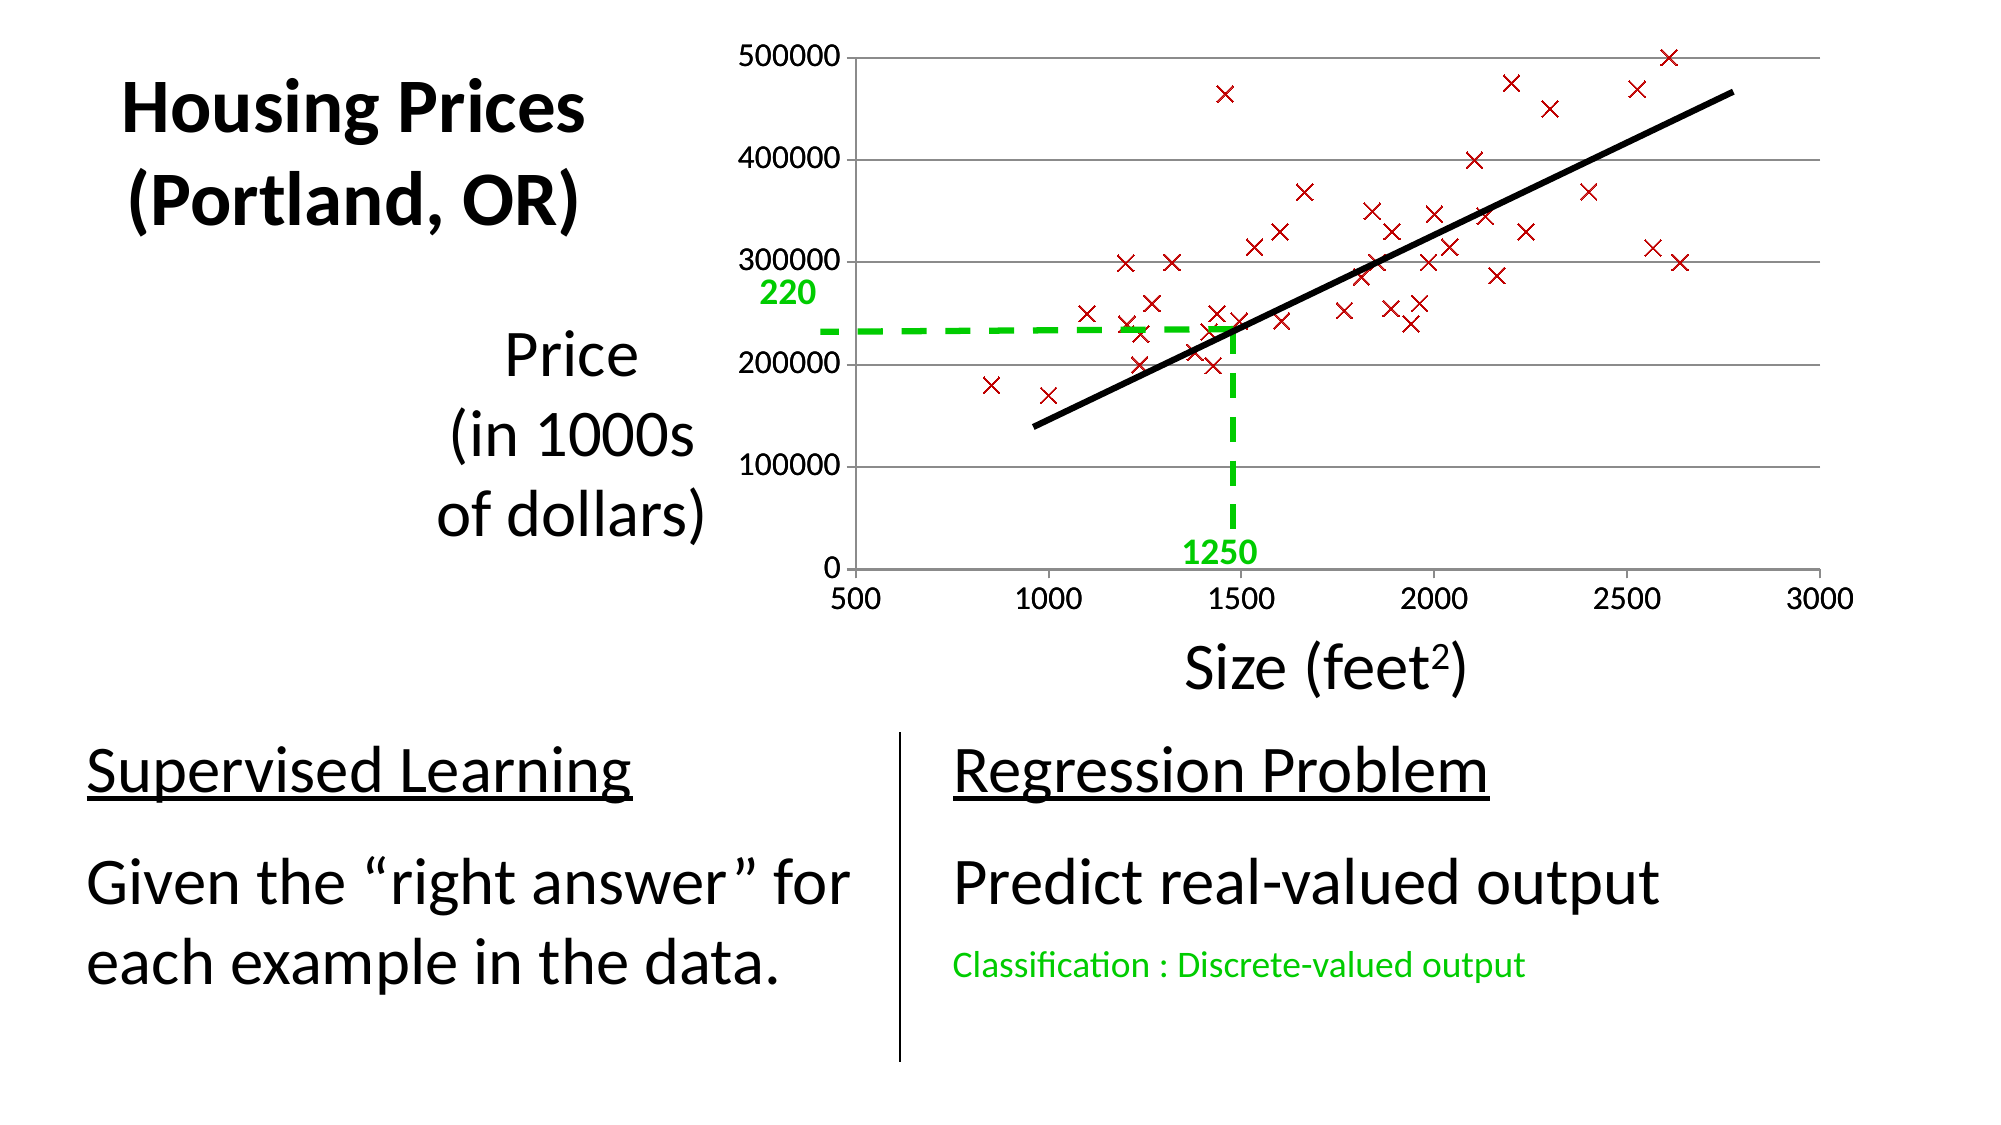

### Chart

| Category |  |
|---|---|

### Chart

| Category |  |
|---|---|
Housing Prices
(Portland, OR)
220
1250
Price
(in 1000s of dollars)
Size (feet2)
Supervised Learning

Given the “right answer” for each example in the data.
Regression Problem

Predict real-valued output
Classification : Discrete-valued output
Tuesday, January 16, 2018
JAYA GUPTA
33